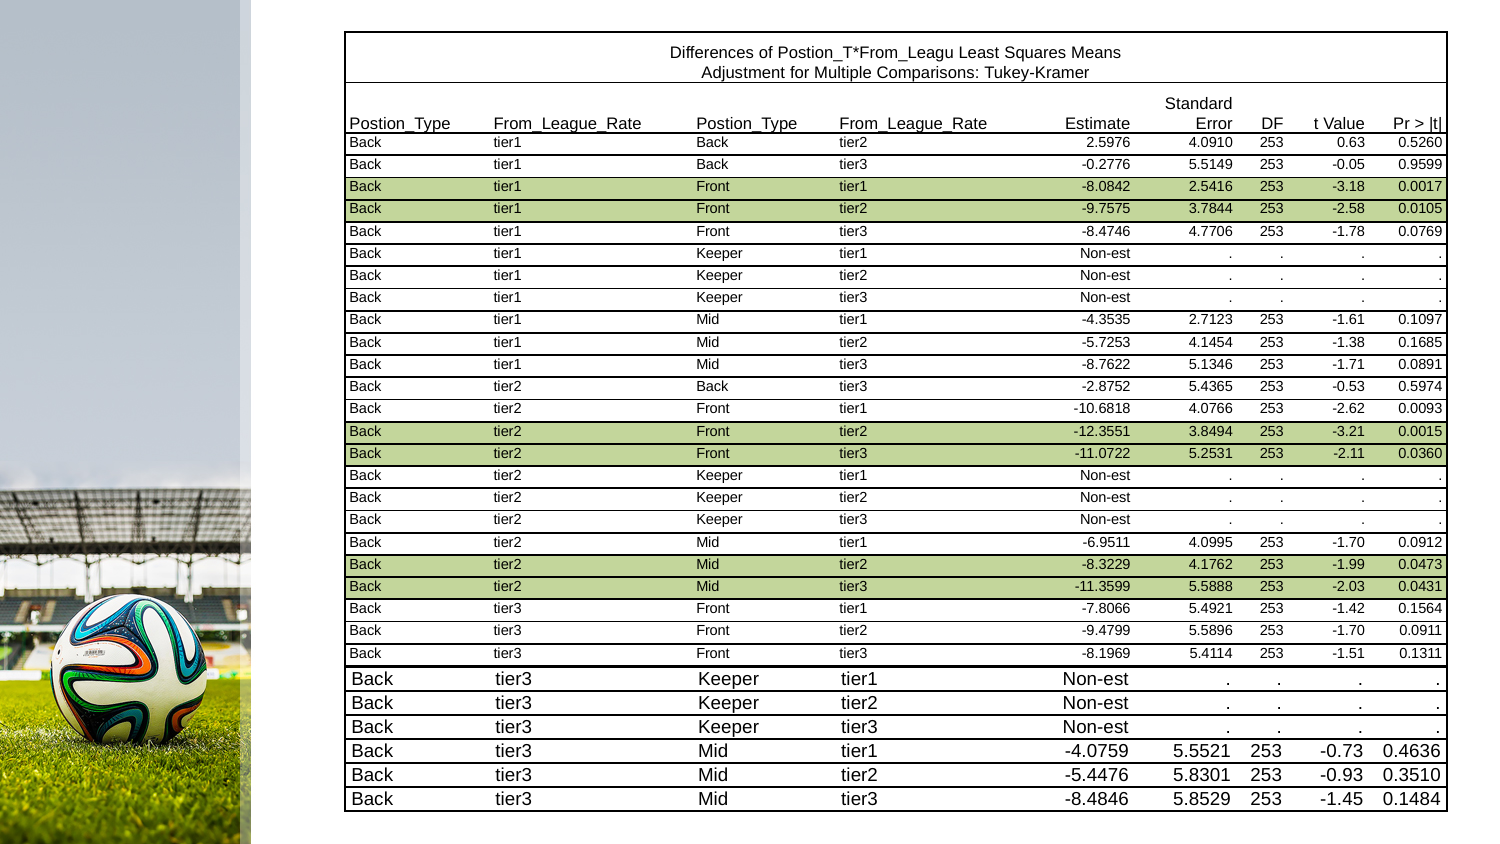

| Differences of Postion\_T\*From\_Leagu Least Squares Means Adjustment for Multiple Comparisons: Tukey-Kramer |  |  |  |  |  |  |  |  |
| --- | --- | --- | --- | --- | --- | --- | --- | --- |
| Postion\_Type | From\_League\_Rate | Postion\_Type | From\_League\_Rate | Estimate | Standard Error | DF | t Value | Pr > |t| |
| Back | tier1 | Back | tier2 | 2.5976 | 4.0910 | 253 | 0.63 | 0.5260 |
| Back | tier1 | Back | tier3 | -0.2776 | 5.5149 | 253 | -0.05 | 0.9599 |
| Back | tier1 | Front | tier1 | -8.0842 | 2.5416 | 253 | -3.18 | 0.0017 |
| Back | tier1 | Front | tier2 | -9.7575 | 3.7844 | 253 | -2.58 | 0.0105 |
| Back | tier1 | Front | tier3 | -8.4746 | 4.7706 | 253 | -1.78 | 0.0769 |
| Back | tier1 | Keeper | tier1 | Non-est | . | . | . | . |
| Back | tier1 | Keeper | tier2 | Non-est | . | . | . | . |
| Back | tier1 | Keeper | tier3 | Non-est | . | . | . | . |
| Back | tier1 | Mid | tier1 | -4.3535 | 2.7123 | 253 | -1.61 | 0.1097 |
| Back | tier1 | Mid | tier2 | -5.7253 | 4.1454 | 253 | -1.38 | 0.1685 |
| Back | tier1 | Mid | tier3 | -8.7622 | 5.1346 | 253 | -1.71 | 0.0891 |
| Back | tier2 | Back | tier3 | -2.8752 | 5.4365 | 253 | -0.53 | 0.5974 |
| Back | tier2 | Front | tier1 | -10.6818 | 4.0766 | 253 | -2.62 | 0.0093 |
| Back | tier2 | Front | tier2 | -12.3551 | 3.8494 | 253 | -3.21 | 0.0015 |
| Back | tier2 | Front | tier3 | -11.0722 | 5.2531 | 253 | -2.11 | 0.0360 |
| Back | tier2 | Keeper | tier1 | Non-est | . | . | . | . |
| Back | tier2 | Keeper | tier2 | Non-est | . | . | . | . |
| Back | tier2 | Keeper | tier3 | Non-est | . | . | . | . |
| Back | tier2 | Mid | tier1 | -6.9511 | 4.0995 | 253 | -1.70 | 0.0912 |
| Back | tier2 | Mid | tier2 | -8.3229 | 4.1762 | 253 | -1.99 | 0.0473 |
| Back | tier2 | Mid | tier3 | -11.3599 | 5.5888 | 253 | -2.03 | 0.0431 |
| Back | tier3 | Front | tier1 | -7.8066 | 5.4921 | 253 | -1.42 | 0.1564 |
| Back | tier3 | Front | tier2 | -9.4799 | 5.5896 | 253 | -1.70 | 0.0911 |
| Back | tier3 | Front | tier3 | -8.1969 | 5.4114 | 253 | -1.51 | 0.1311 |
| Back | tier3 | Keeper | tier1 | Non-est | . | . | . | . |
| --- | --- | --- | --- | --- | --- | --- | --- | --- |
| Back | tier3 | Keeper | tier2 | Non-est | . | . | . | . |
| Back | tier3 | Keeper | tier3 | Non-est | . | . | . | . |
| Back | tier3 | Mid | tier1 | -4.0759 | 5.5521 | 253 | -0.73 | 0.4636 |
| Back | tier3 | Mid | tier2 | -5.4476 | 5.8301 | 253 | -0.93 | 0.3510 |
| Back | tier3 | Mid | tier3 | -8.4846 | 5.8529 | 253 | -1.45 | 0.1484 |